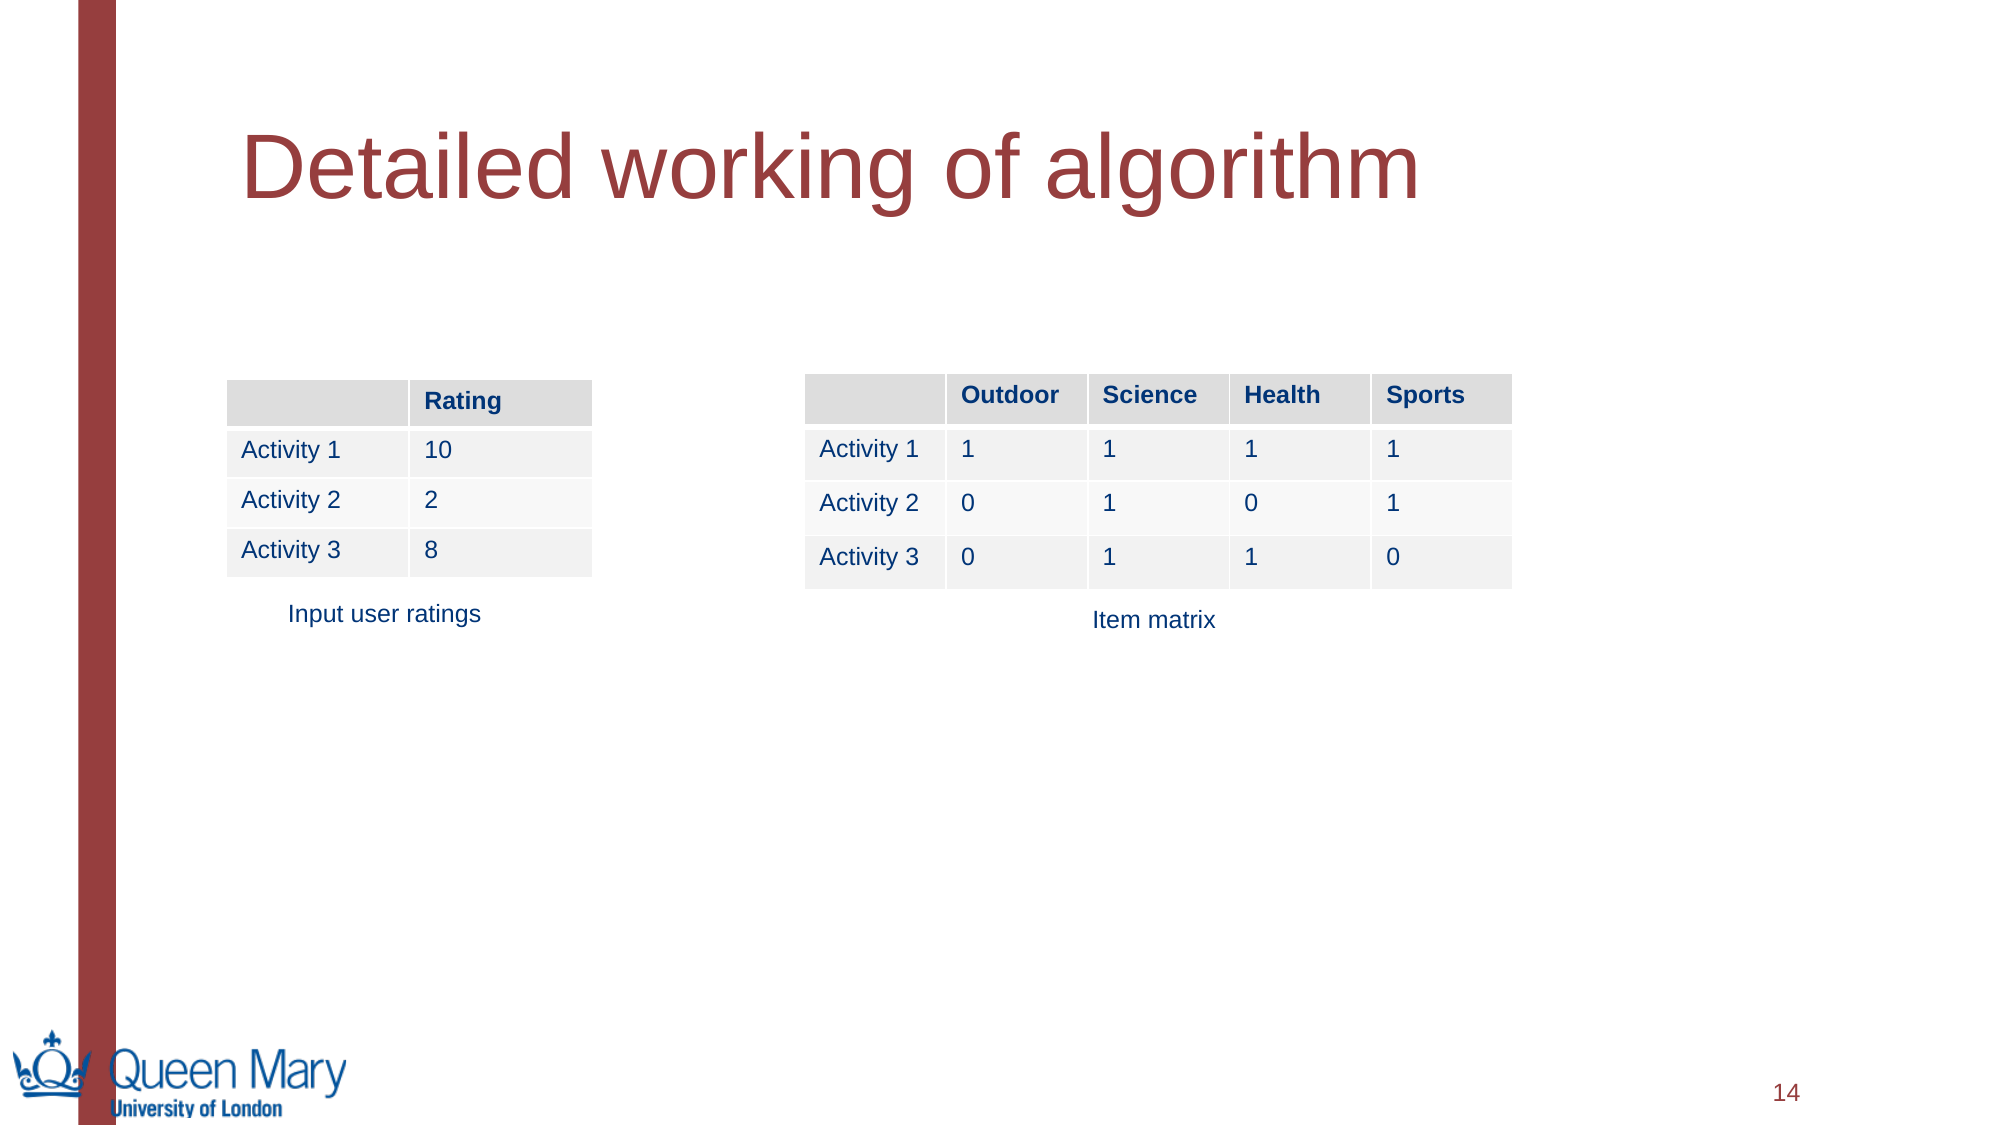

# Detailed working of algorithm
|  | Outdoor | Science | Health | Sports |
| --- | --- | --- | --- | --- |
| Activity 1 | 1 | 1 | 1 | 1 |
| Activity 2 | 0 | 1 | 0 | 1 |
| Activity 3 | 0 | 1 | 1 | 0 |
|  | Rating |
| --- | --- |
| Activity 1 | 10 |
| Activity 2 | 2 |
| Activity 3 | 8 |
Input user ratings
Item matrix
14